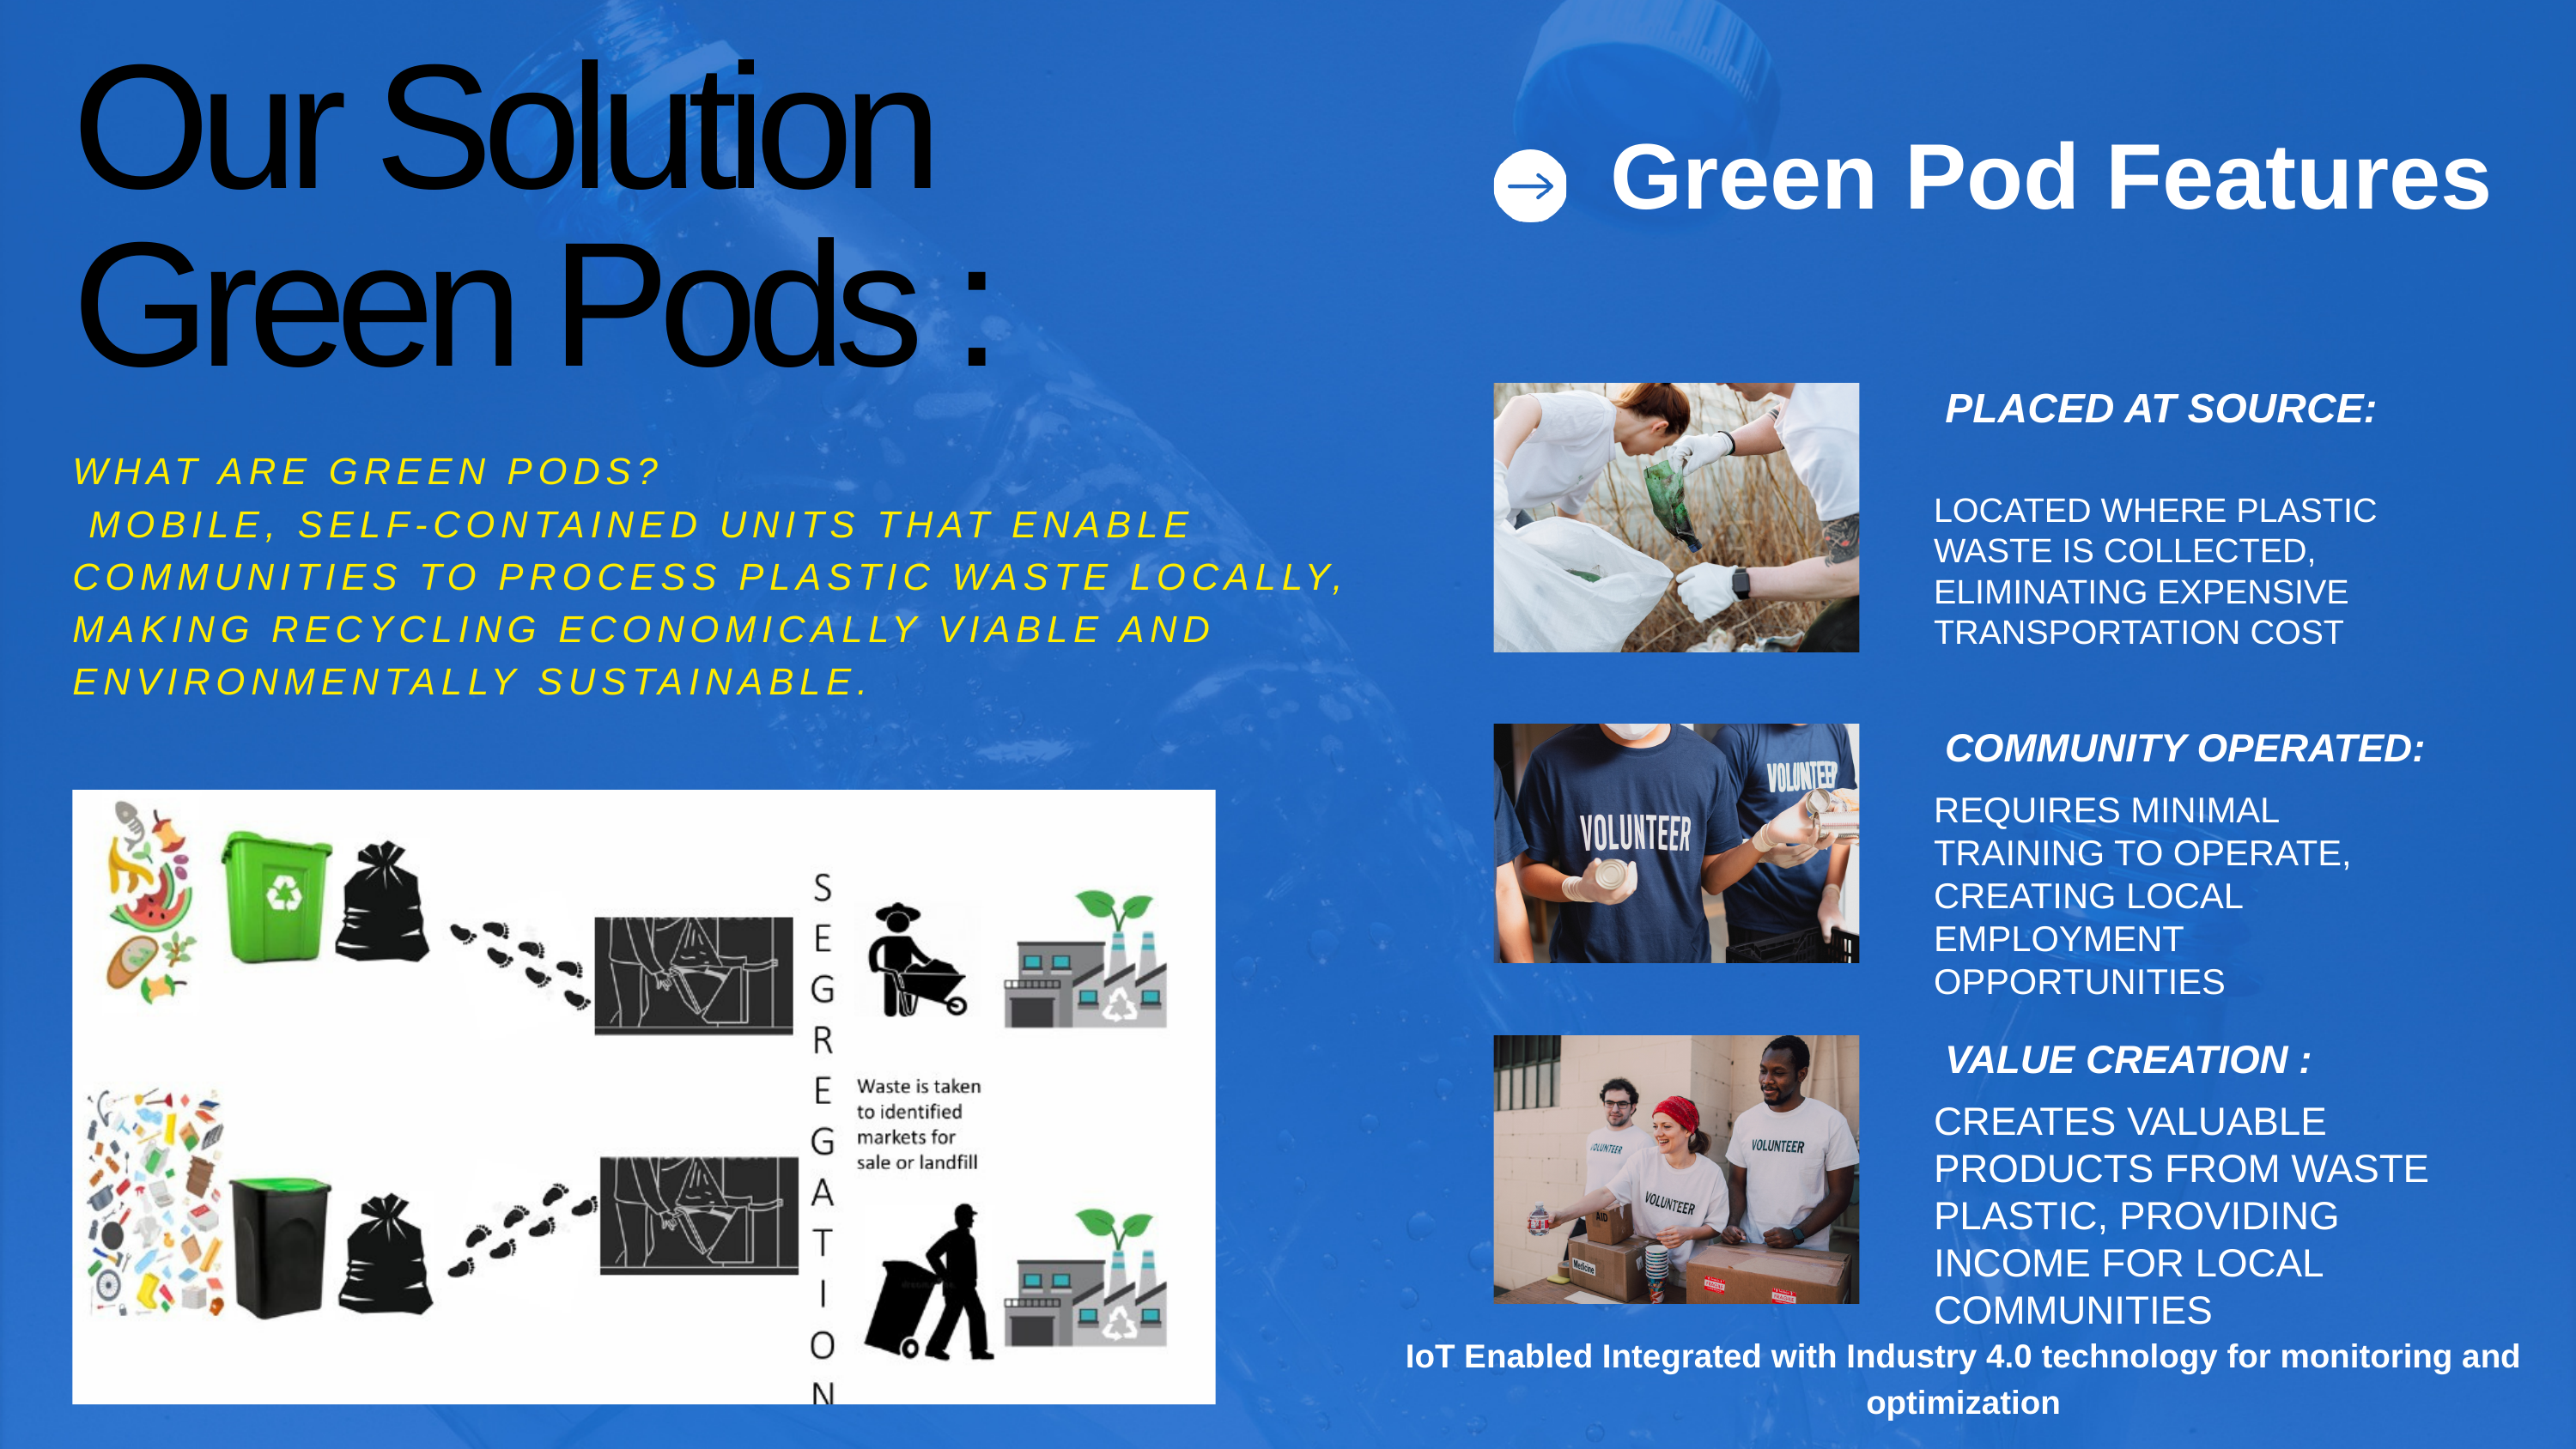

Our Solution  Green Pods :
Green Pod Features

 PLACED AT SOURCE:

WHAT ARE GREEN PODS?
 MOBILE, SELF-CONTAINED UNITS THAT ENABLE COMMUNITIES TO PROCESS PLASTIC WASTE LOCALLY, MAKING RECYCLING ECONOMICALLY VIABLE AND ENVIRONMENTALLY SUSTAINABLE.
LOCATED WHERE PLASTIC WASTE IS COLLECTED, ELIMINATING EXPENSIVE TRANSPORTATION COST
 COMMUNITY OPERATED:

REQUIRES MINIMAL TRAINING TO OPERATE, CREATING LOCAL EMPLOYMENT OPPORTUNITIES

 VALUE CREATION :

CREATES VALUABLE PRODUCTS FROM WASTE PLASTIC, PROVIDING INCOME FOR LOCAL COMMUNITIES
IoT Enabled Integrated with Industry 4.0 technology for monitoring and optimization